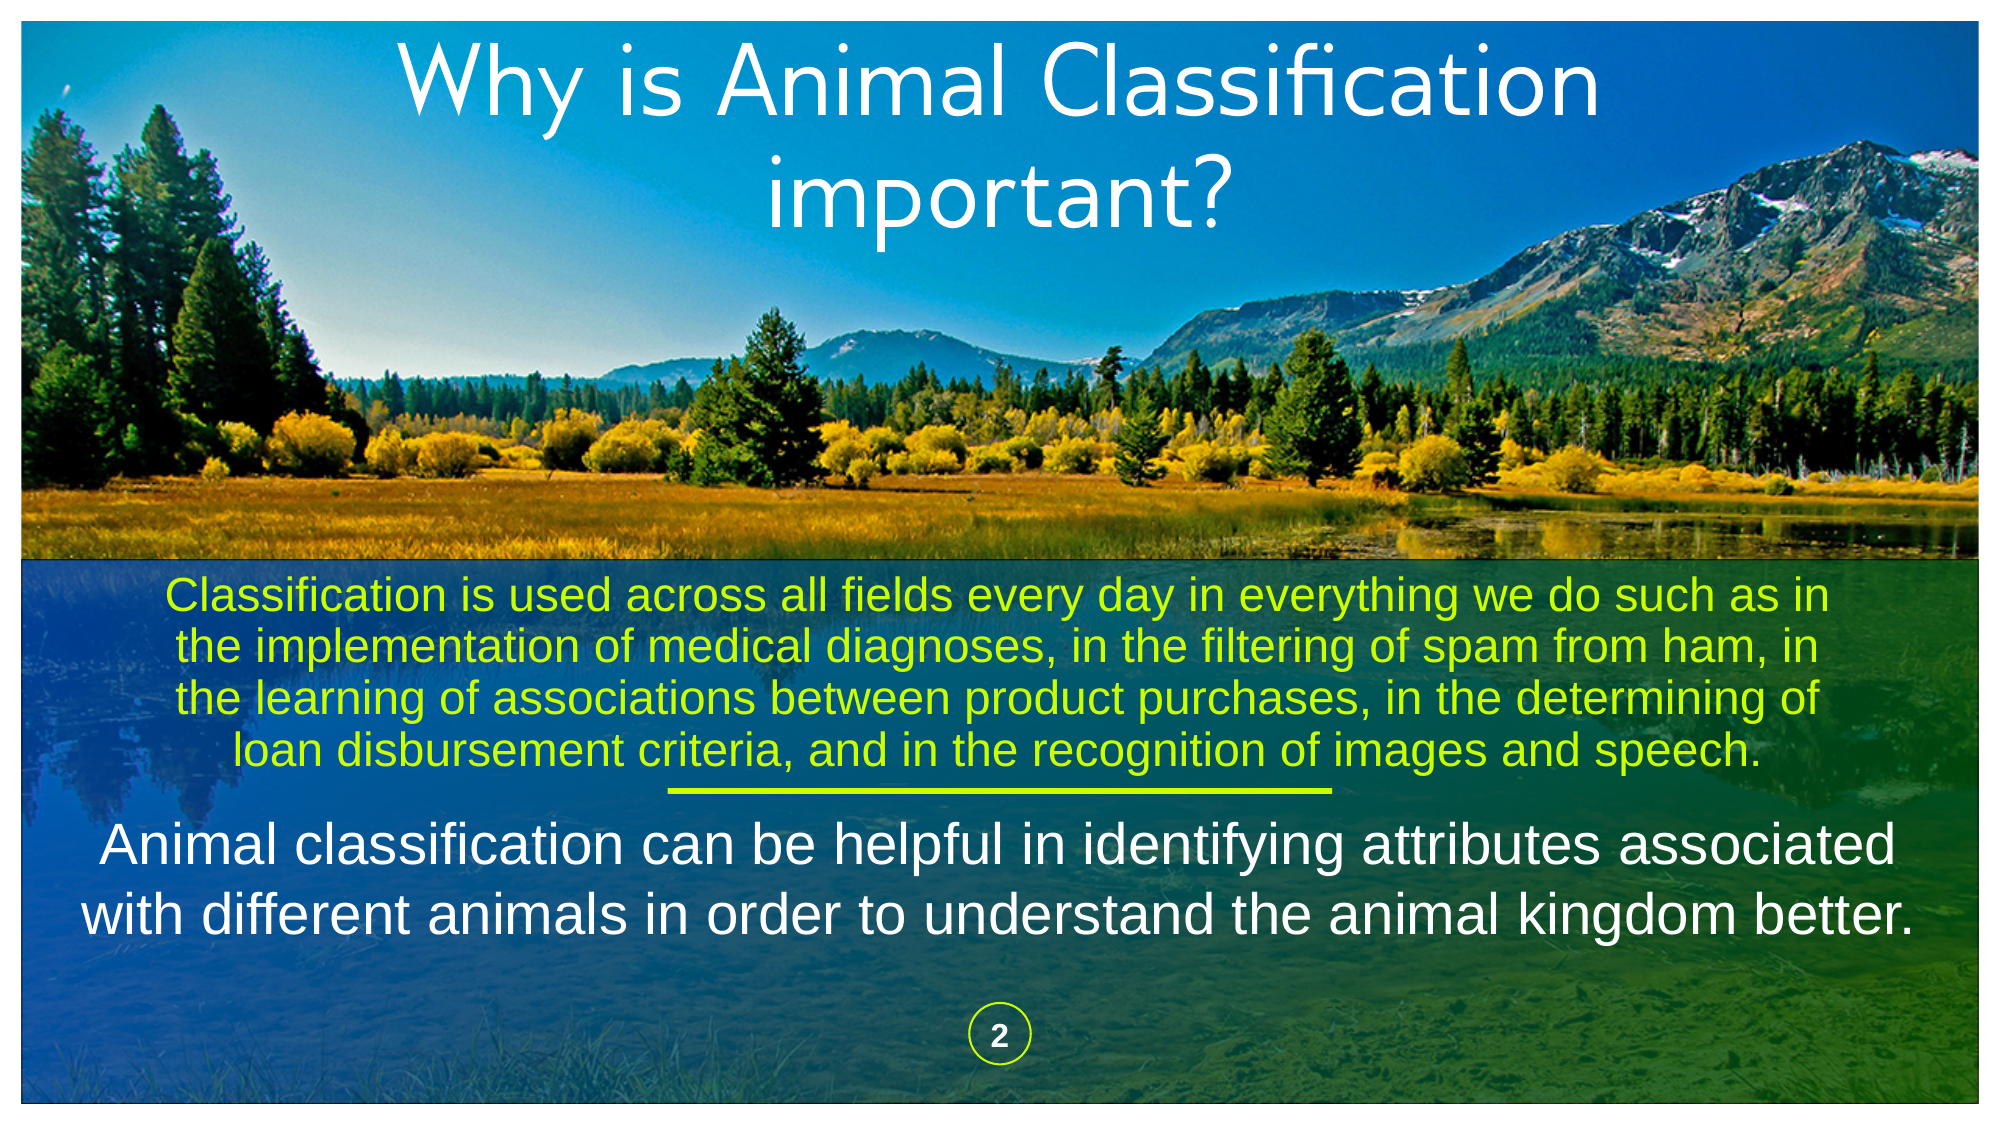

# Why is Animal Classification important?
Classification is used across all fields every day in everything we do such as in the implementation of medical diagnoses, in the filtering of spam from ham, in the learning of associations between product purchases, in the determining of loan disbursement criteria, and in the recognition of images and speech.
Animal classification can be helpful in identifying attributes associated with different animals in order to understand the animal kingdom better.
2